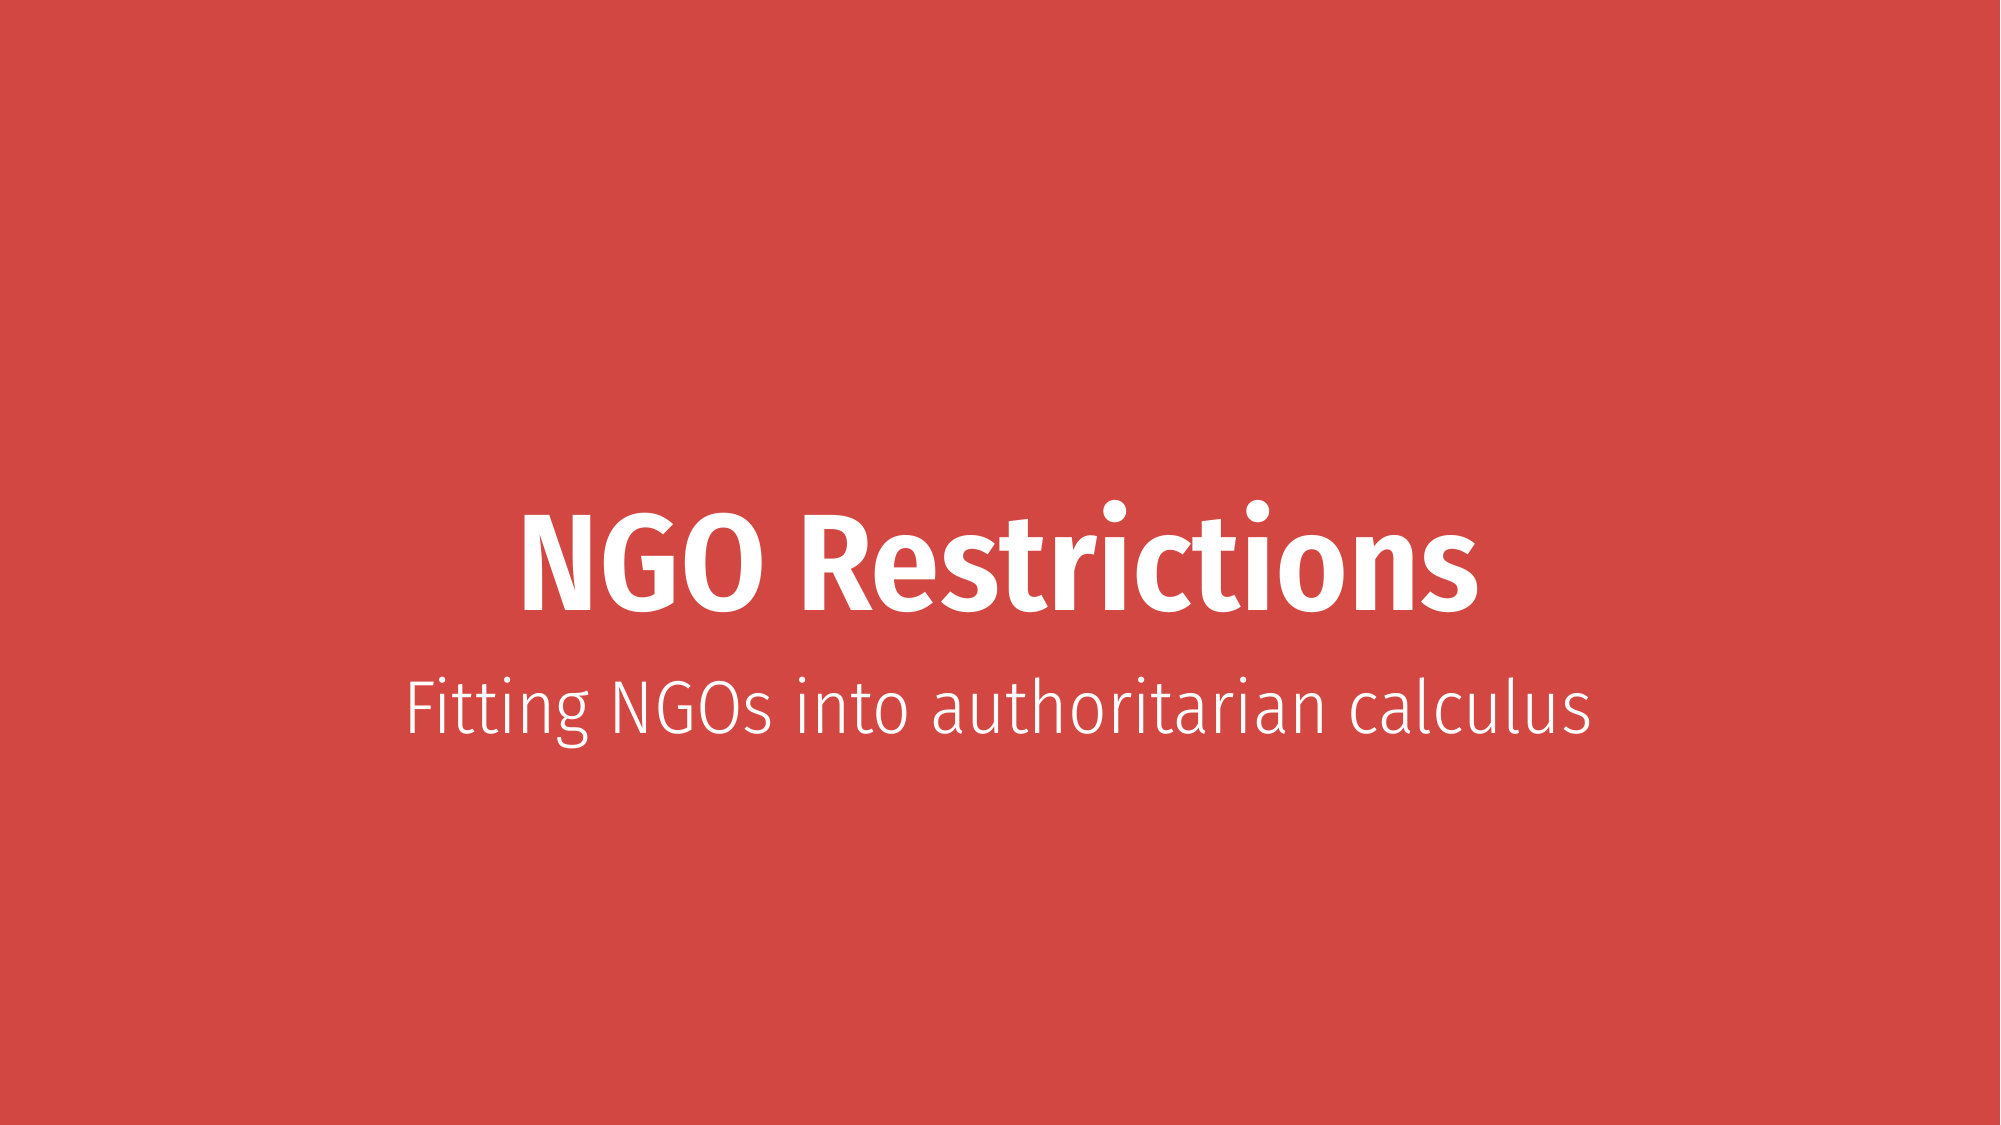

# NGO Restrictions
Fitting NGOs into authoritarian calculus